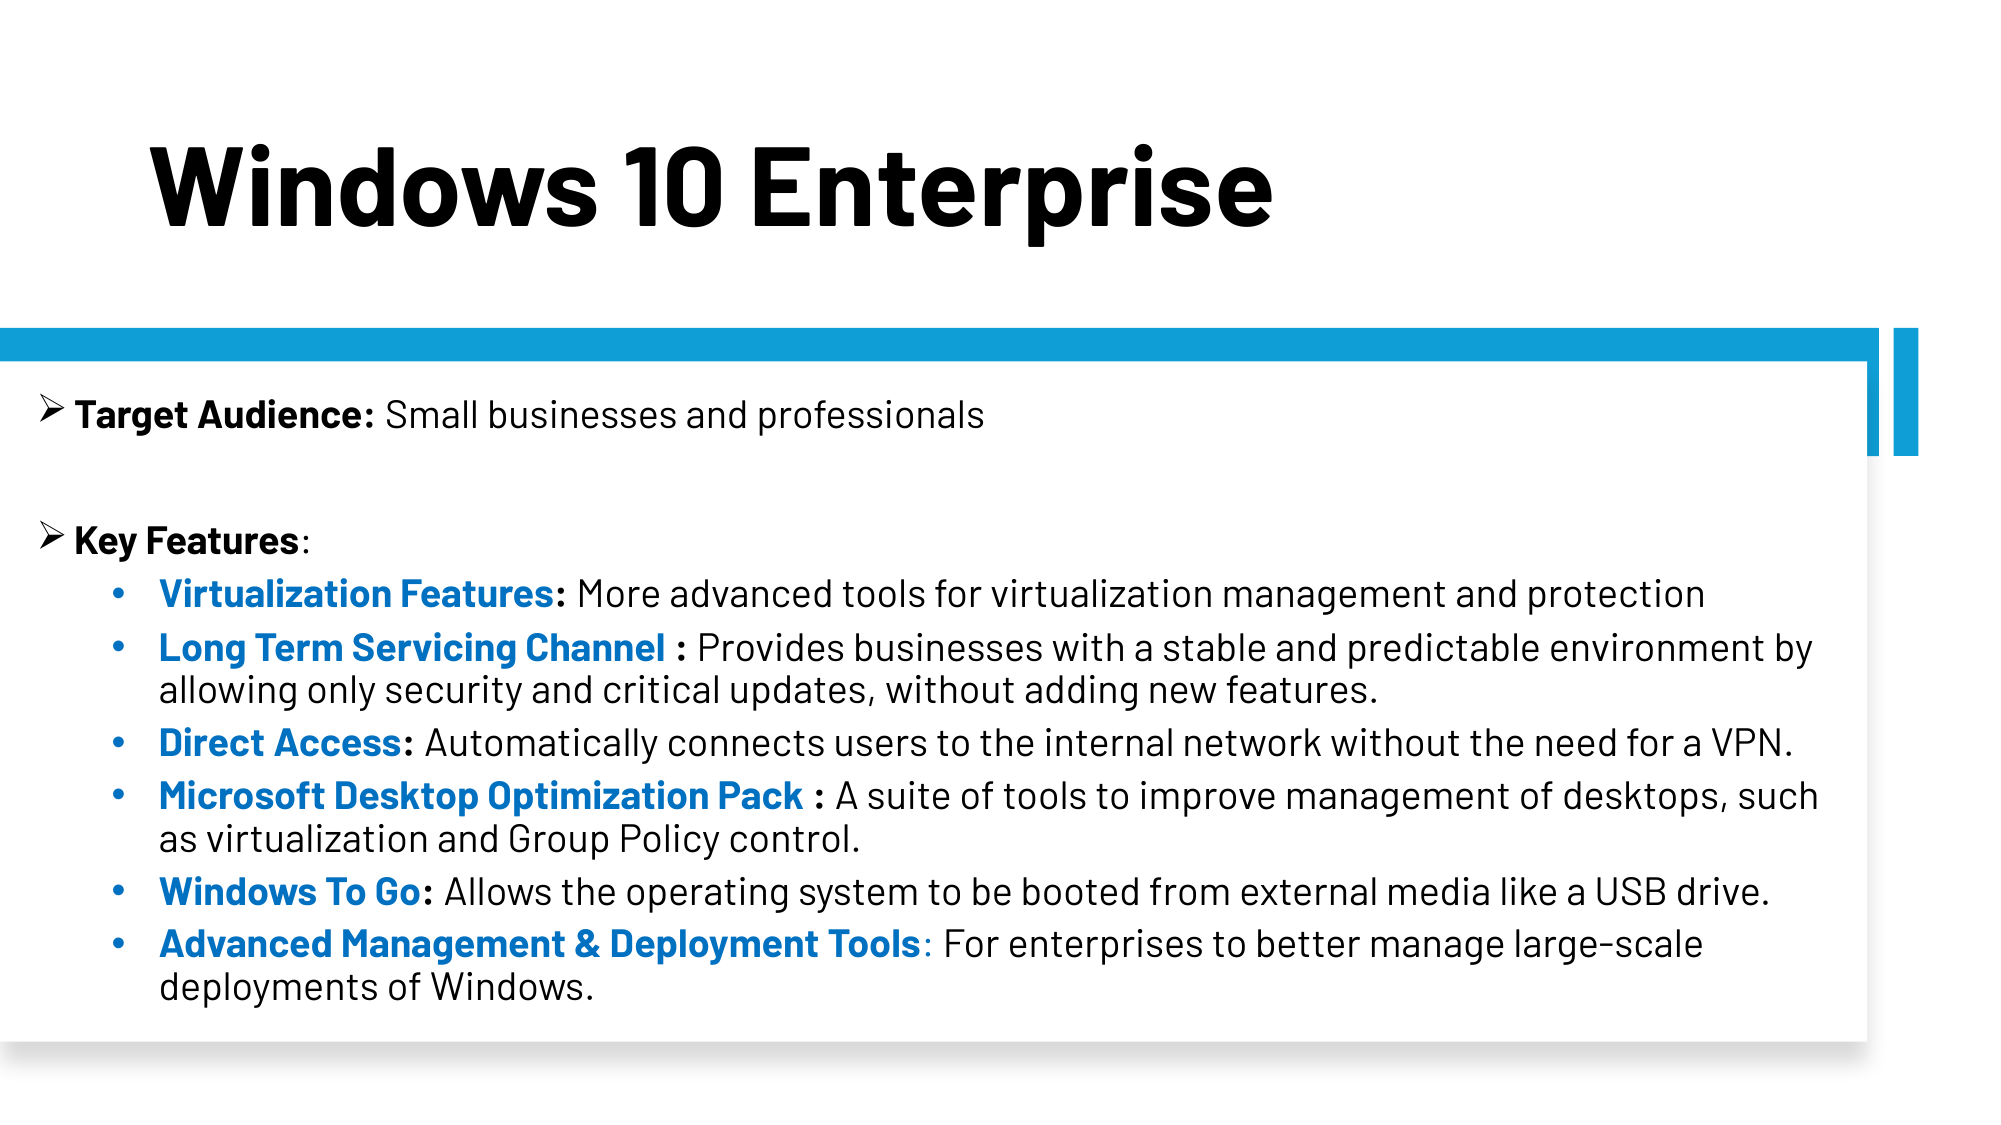

# Windows 10 Enterprise

Target Audience: Small businesses and professionals

Key Features:
Virtualization Features: More advanced tools for virtualization management and protection
Long Term Servicing Channel : Provides businesses with a stable and predictable environment by allowing only security and critical updates, without adding new features.
Direct Access: Automatically connects users to the internal network without the need for a VPN.
Microsoft Desktop Optimization Pack : A suite of tools to improve management of desktops, such as virtualization and Group Policy control.
Windows To Go: Allows the operating system to be booted from external media like a USB drive.
Advanced Management & Deployment Tools: For enterprises to better manage large-scale deployments of Windows.